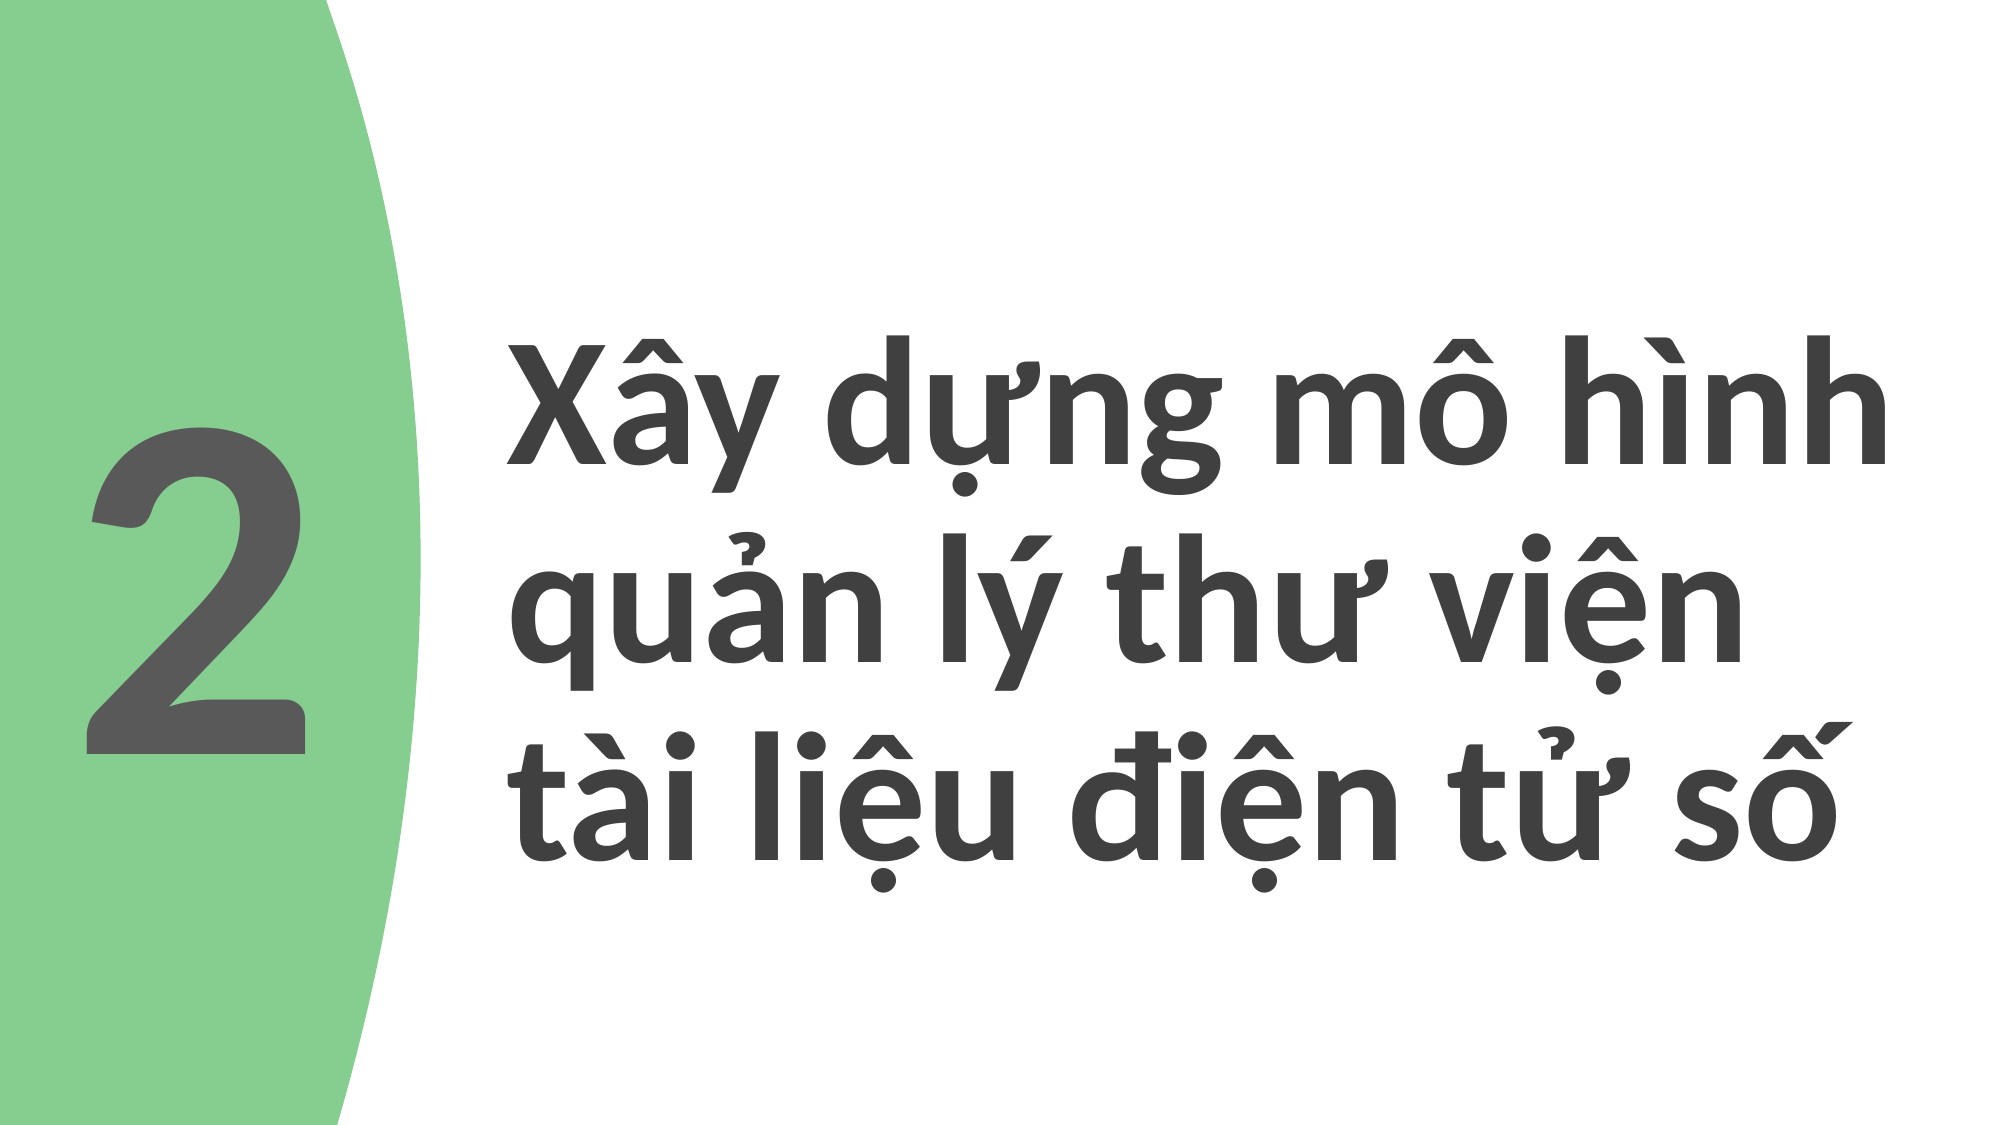

2
# Xây dựng mô hình quản lý thư viện tài liệu điện tử số